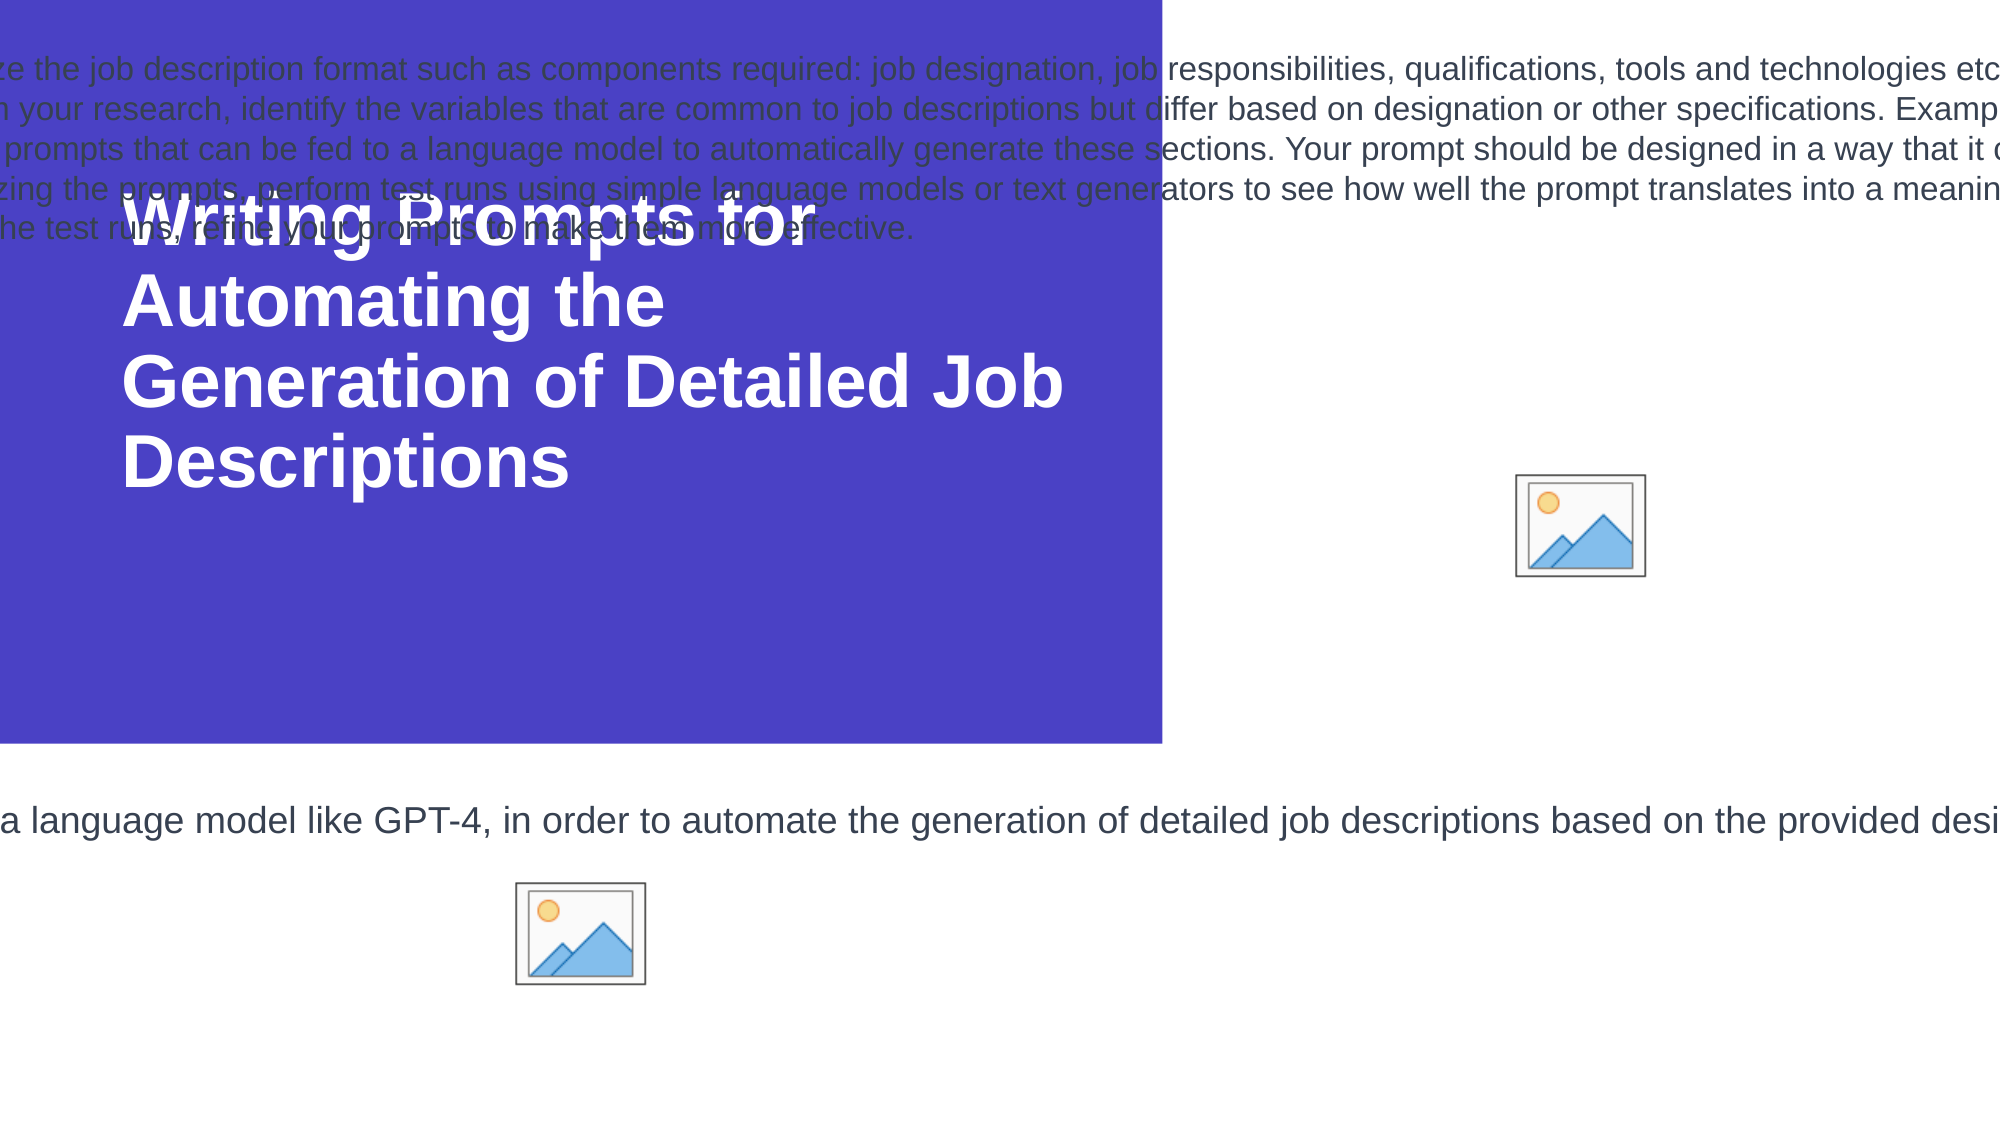

Instructions:
Standardize: Standardize the job description format such as components required: job designation, job responsibilities, qualifications, tools and technologies etc.
Identify Variables: From your research, identify the variables that are common to job descriptions but differ based on designation or other specifications. Examples might include qualifications required, years of experience, programming languages, etc.
Prompt Design: Create prompts that can be fed to a language model to automatically generate these sections. Your prompt should be designed in a way that it can take in variables like the designation, qualifications required, programming languages, etc., as inputs.
Test Runs: Before finalizing the prompts, perform test runs using simple language models or text generators to see how well the prompt translates into a meaningful job description.
Refinement: Based on the test runs, refine your prompts to make them more effective.
# Writing Prompts for Automating the Generation of Detailed Job Descriptions

Objective:
The objective of this task is to design a series of prompts that can be fed into a language model like GPT-4, in order to automate the generation of detailed job descriptions based on the provided designation and specifications.

2023
AI & Data for Recruiters
34